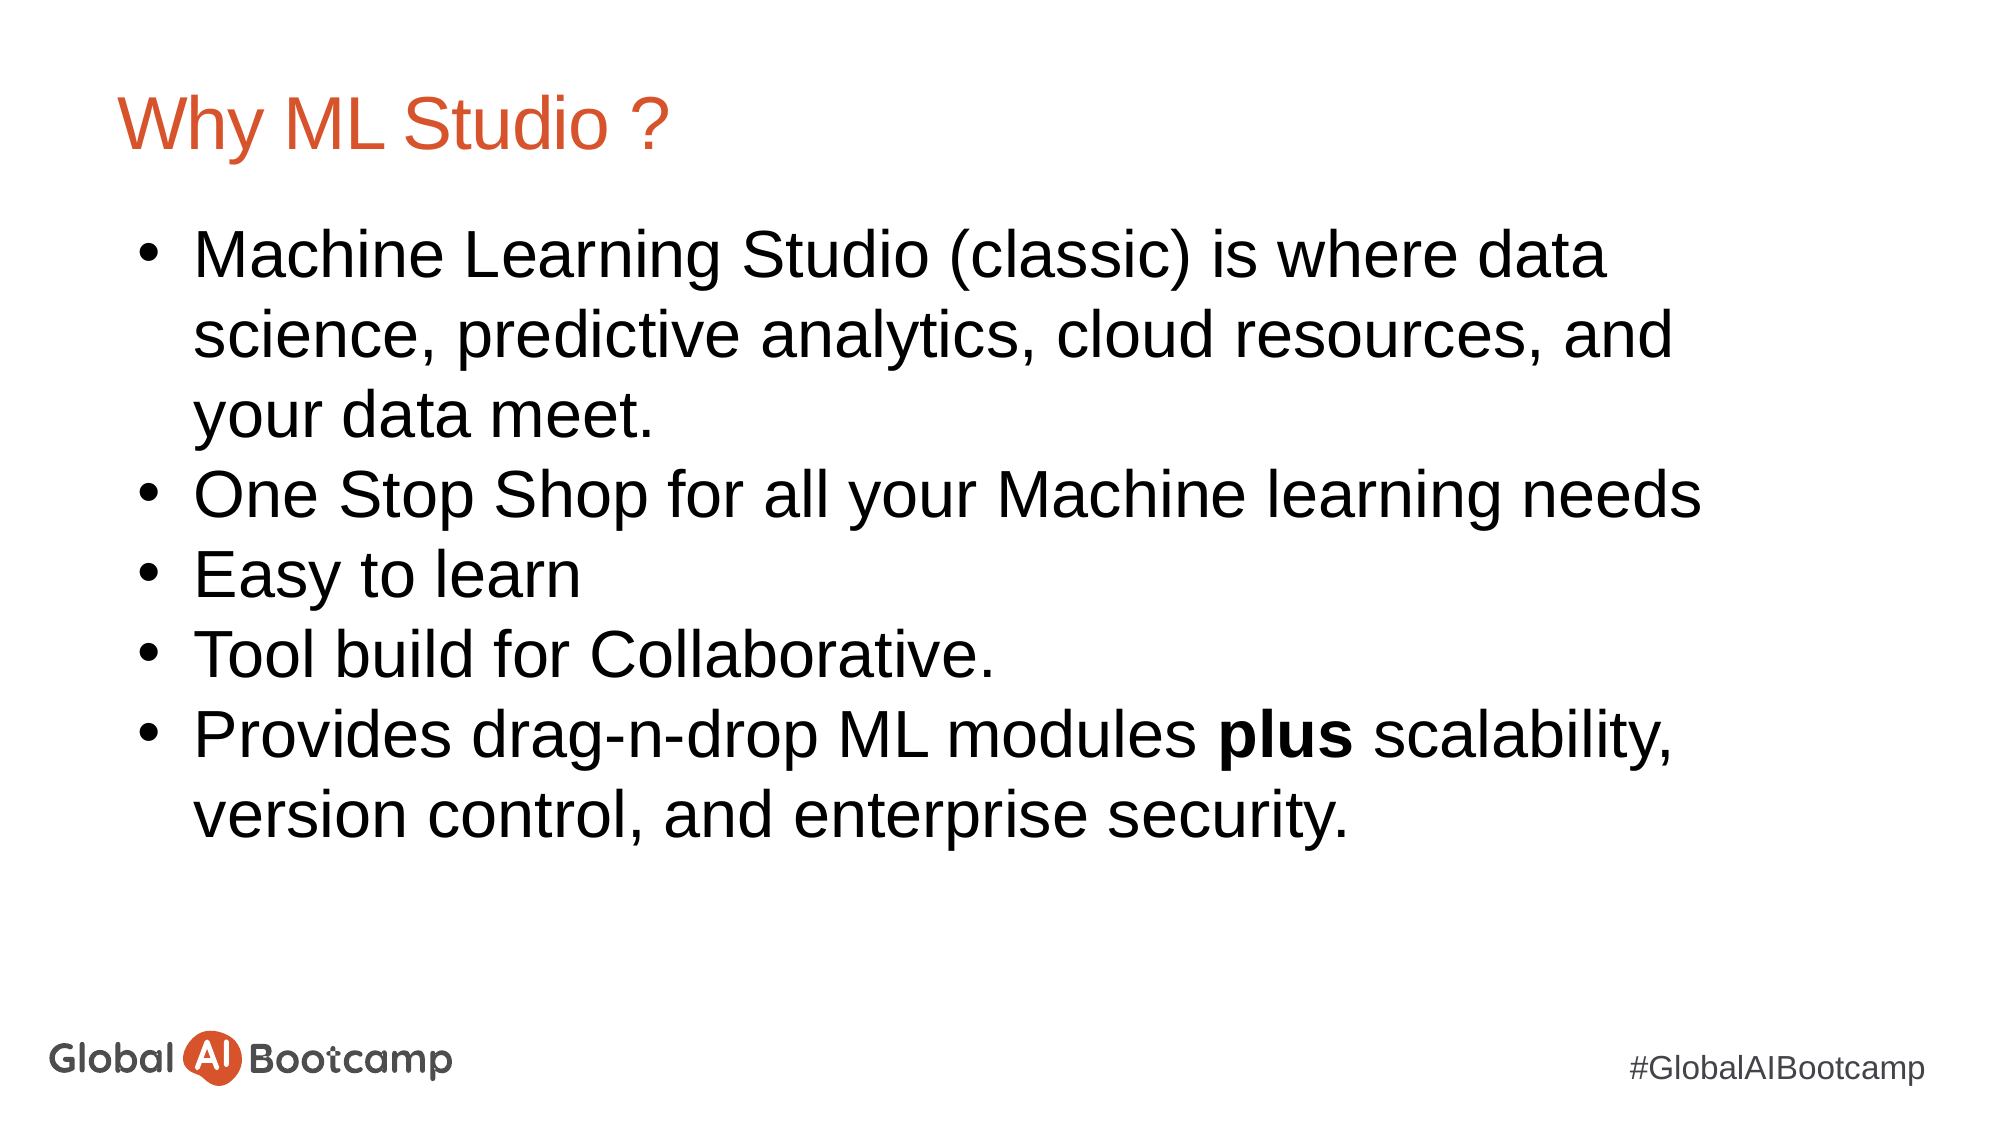

# Why ML Studio ?
Machine Learning Studio (classic) is where data science, predictive analytics, cloud resources, and your data meet.
One Stop Shop for all your Machine learning needs
Easy to learn
Tool build for Collaborative.
Provides drag-n-drop ML modules plus scalability, version control, and enterprise security.